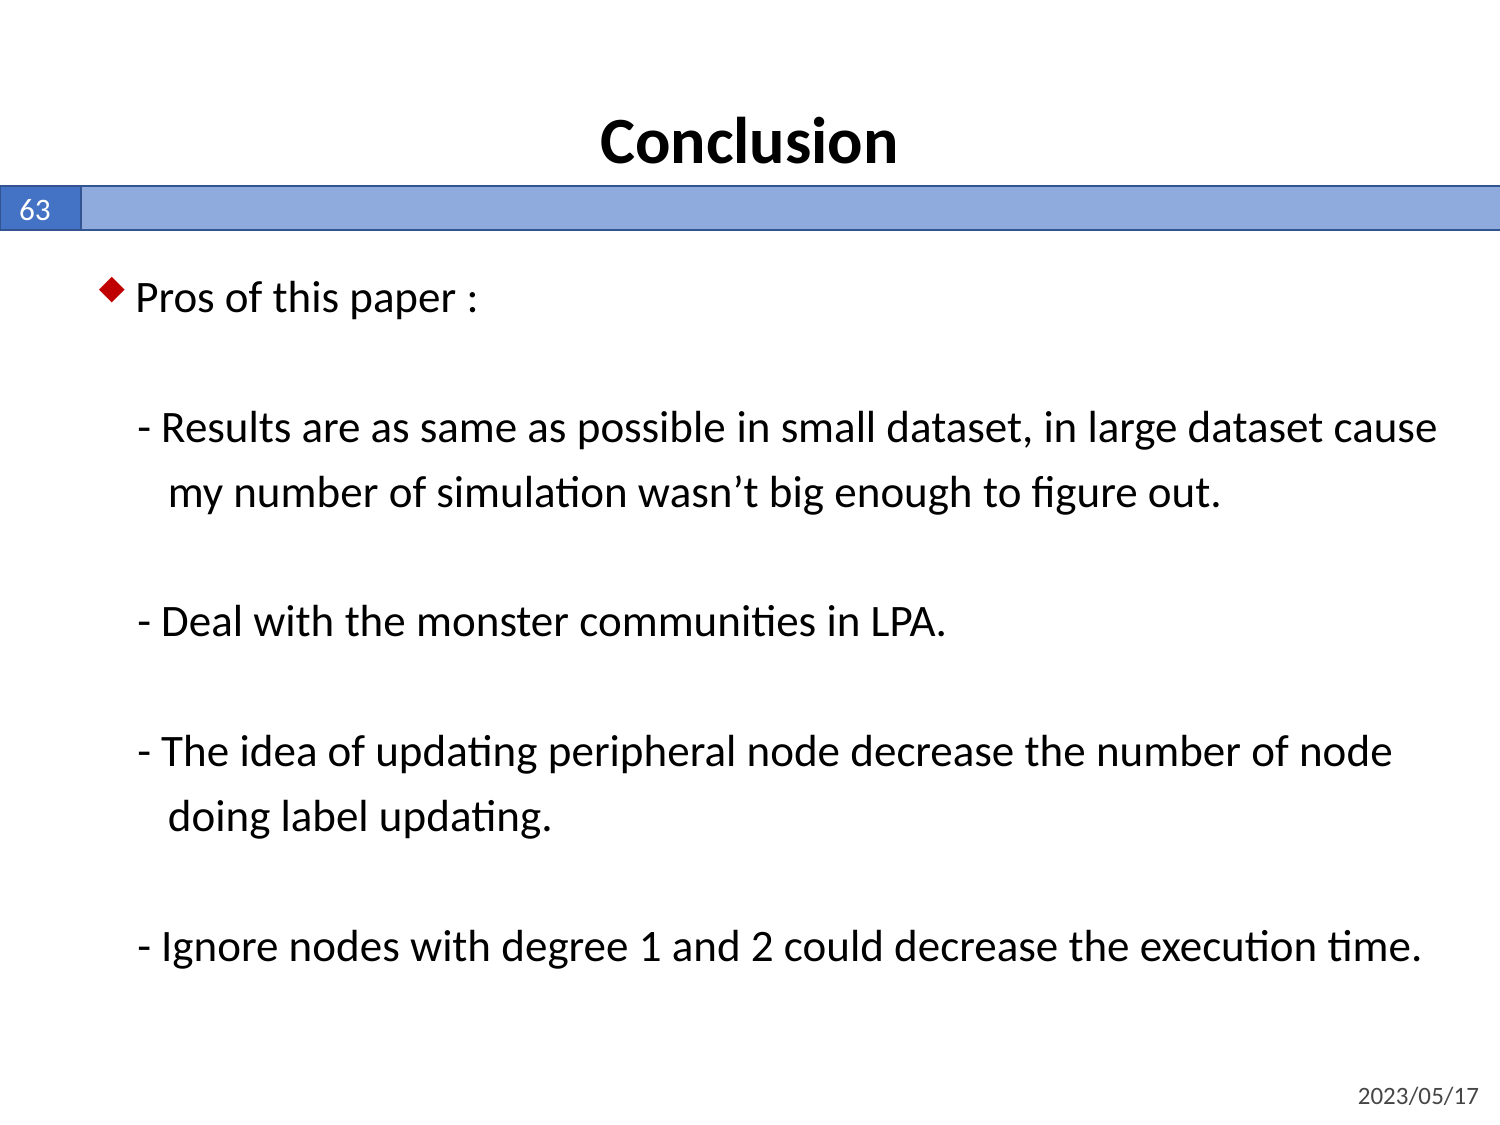

Conclusion
63

Pros of this paper :

    - Results are as same as possible in small dataset, in large dataset cause
       my number of simulation wasn’t big enough to figure out.

    - Deal with the monster communities in LPA.

    - The idea of updating peripheral node decrease the number of node
       doing label updating.

    - Ignore nodes with degree 1 and 2 could decrease the execution time.

2023/05/17